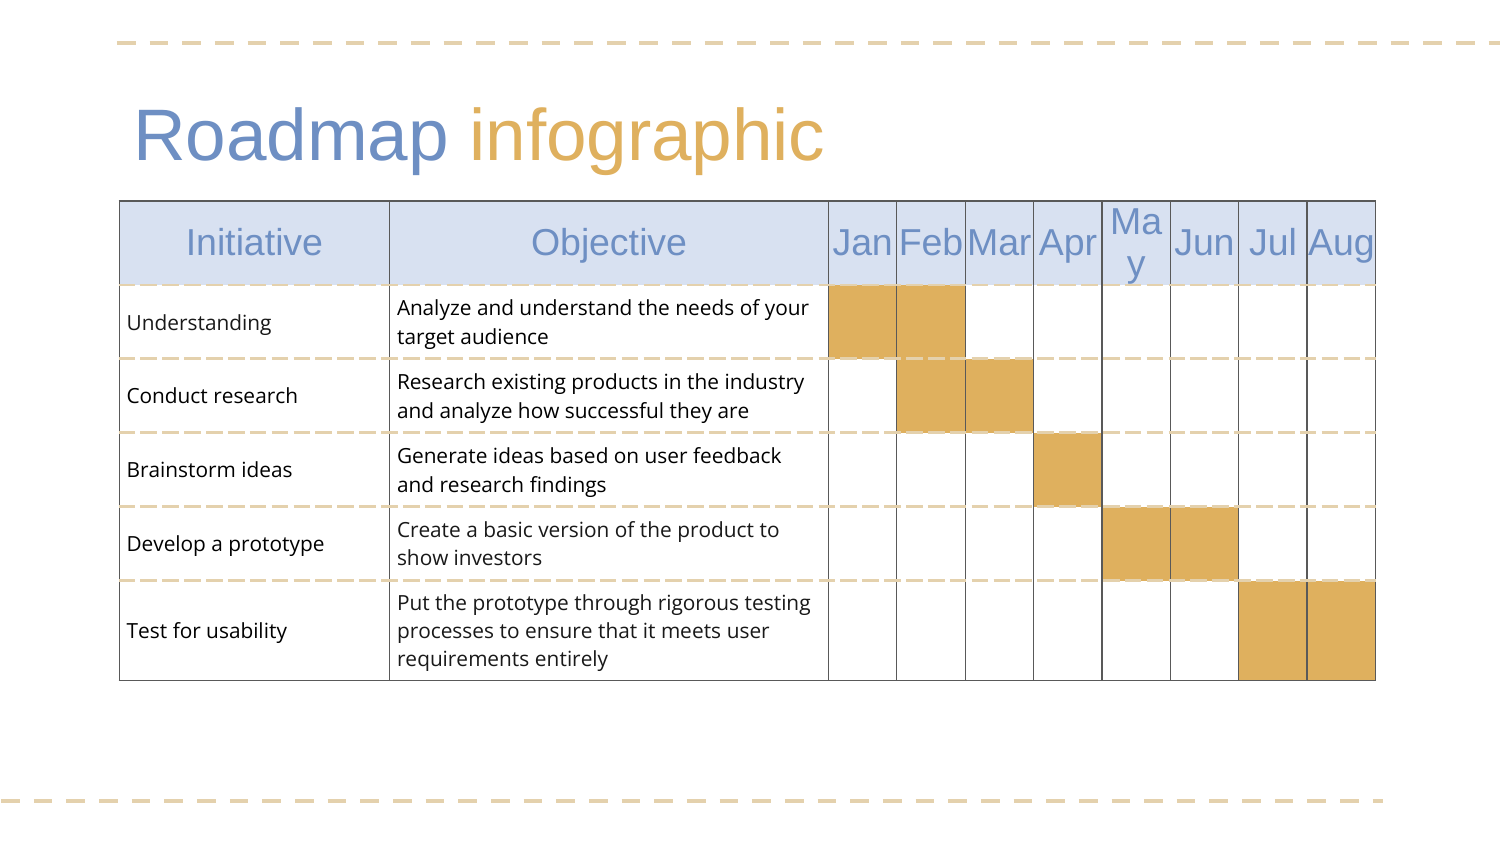

# Roadmap infographic
| Initiative | Objective | Jan | Feb | Mar | Apr | May | Jun | Jul | Aug |
| --- | --- | --- | --- | --- | --- | --- | --- | --- | --- |
| Understanding | Analyze and understand the needs of your target audience |  |  |  |  |  |  |  |  |
| Conduct research | Research existing products in the industry and analyze how successful they are |  |  |  |  |  |  |  |  |
| Brainstorm ideas | Generate ideas based on user feedback and research findings |  |  |  |  |  |  |  |  |
| Develop a prototype | Create a basic version of the product to show investors |  |  |  |  |  |  |  |  |
| Test for usability | Put the prototype through rigorous testing processes to ensure that it meets user requirements entirely |  |  |  |  |  |  |  |  |